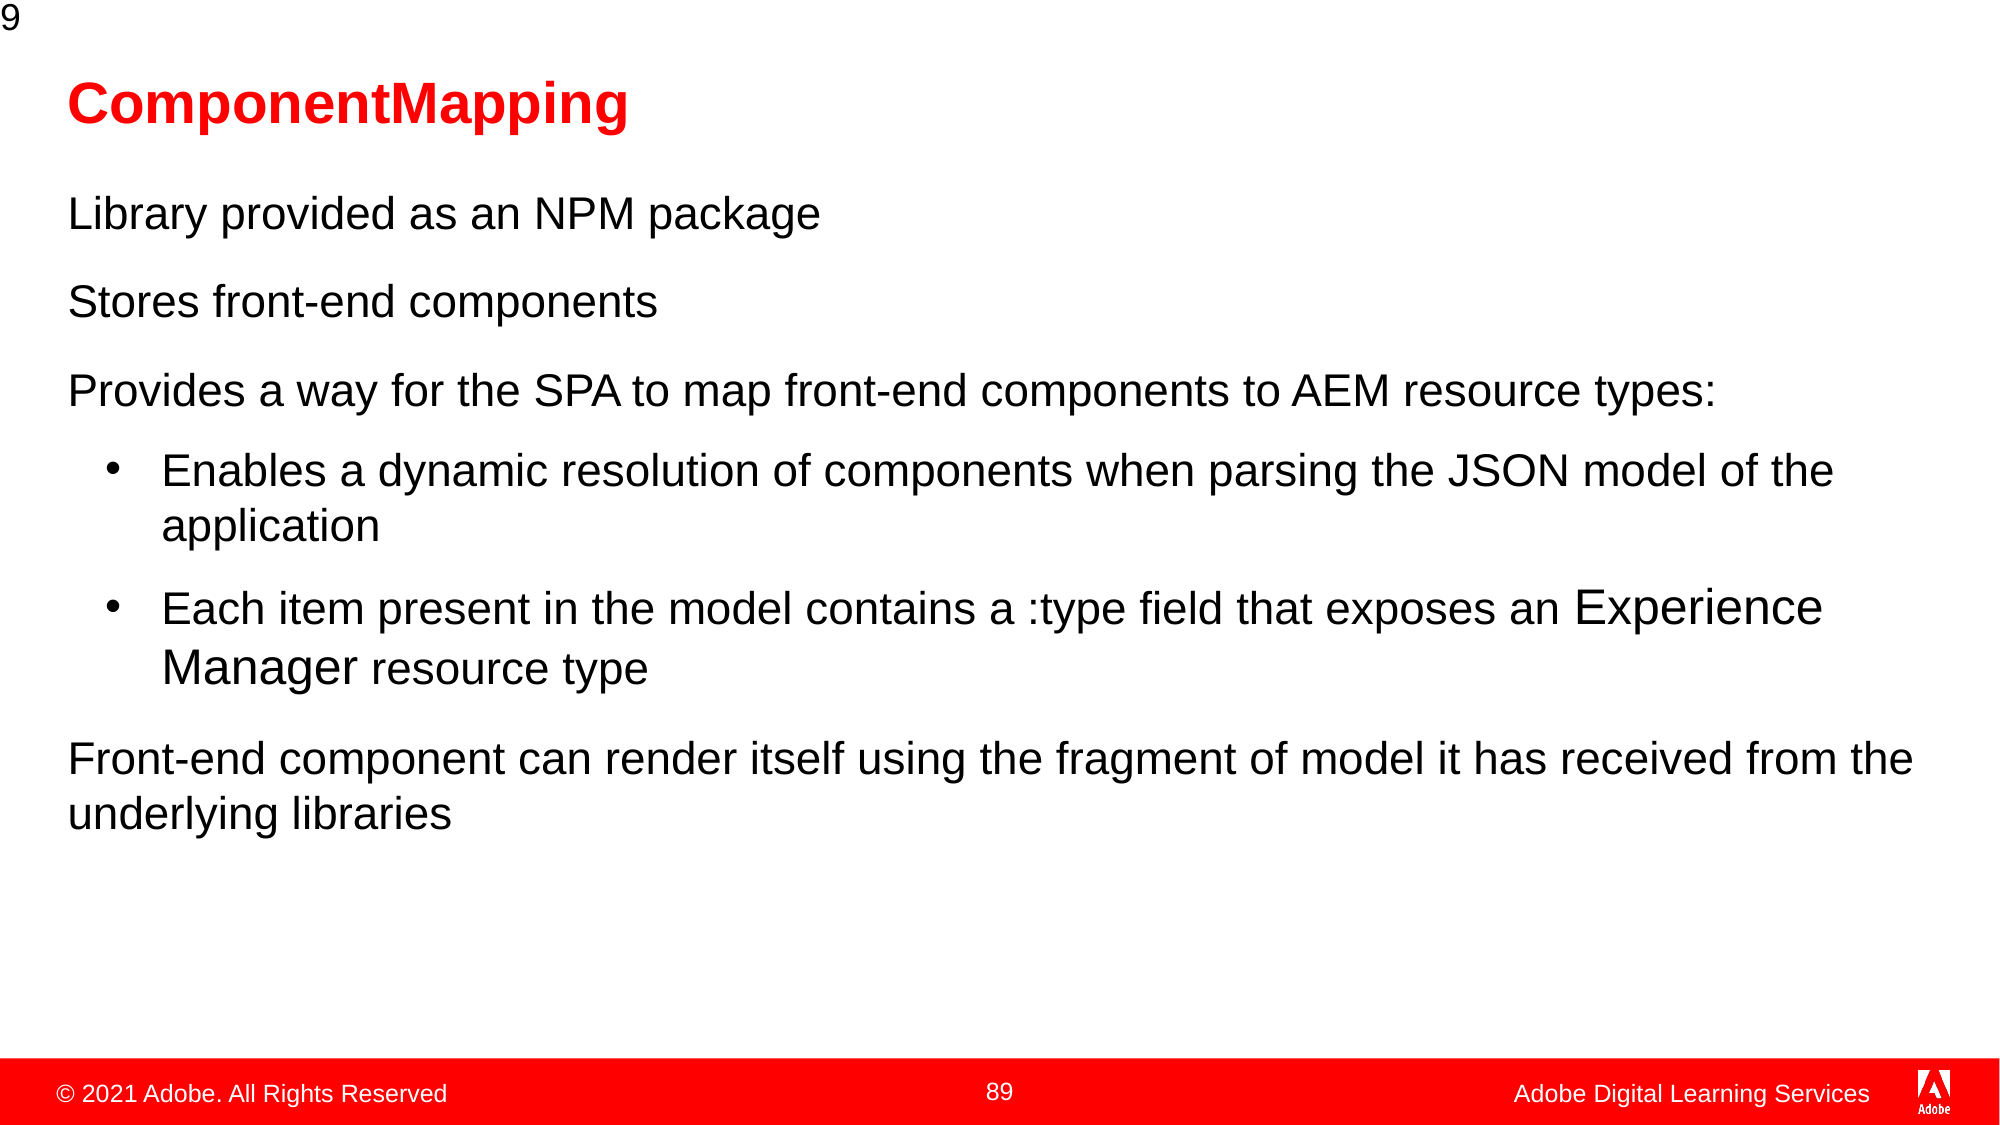

89
# ComponentMapping
Library provided as an NPM package
Stores front-end components
Provides a way for the SPA to map front-end components to AEM resource types:
Enables a dynamic resolution of components when parsing the JSON model of the application
Each item present in the model contains a :type field that exposes an Experience Manager resource type
Front-end component can render itself using the fragment of model it has received from the underlying libraries